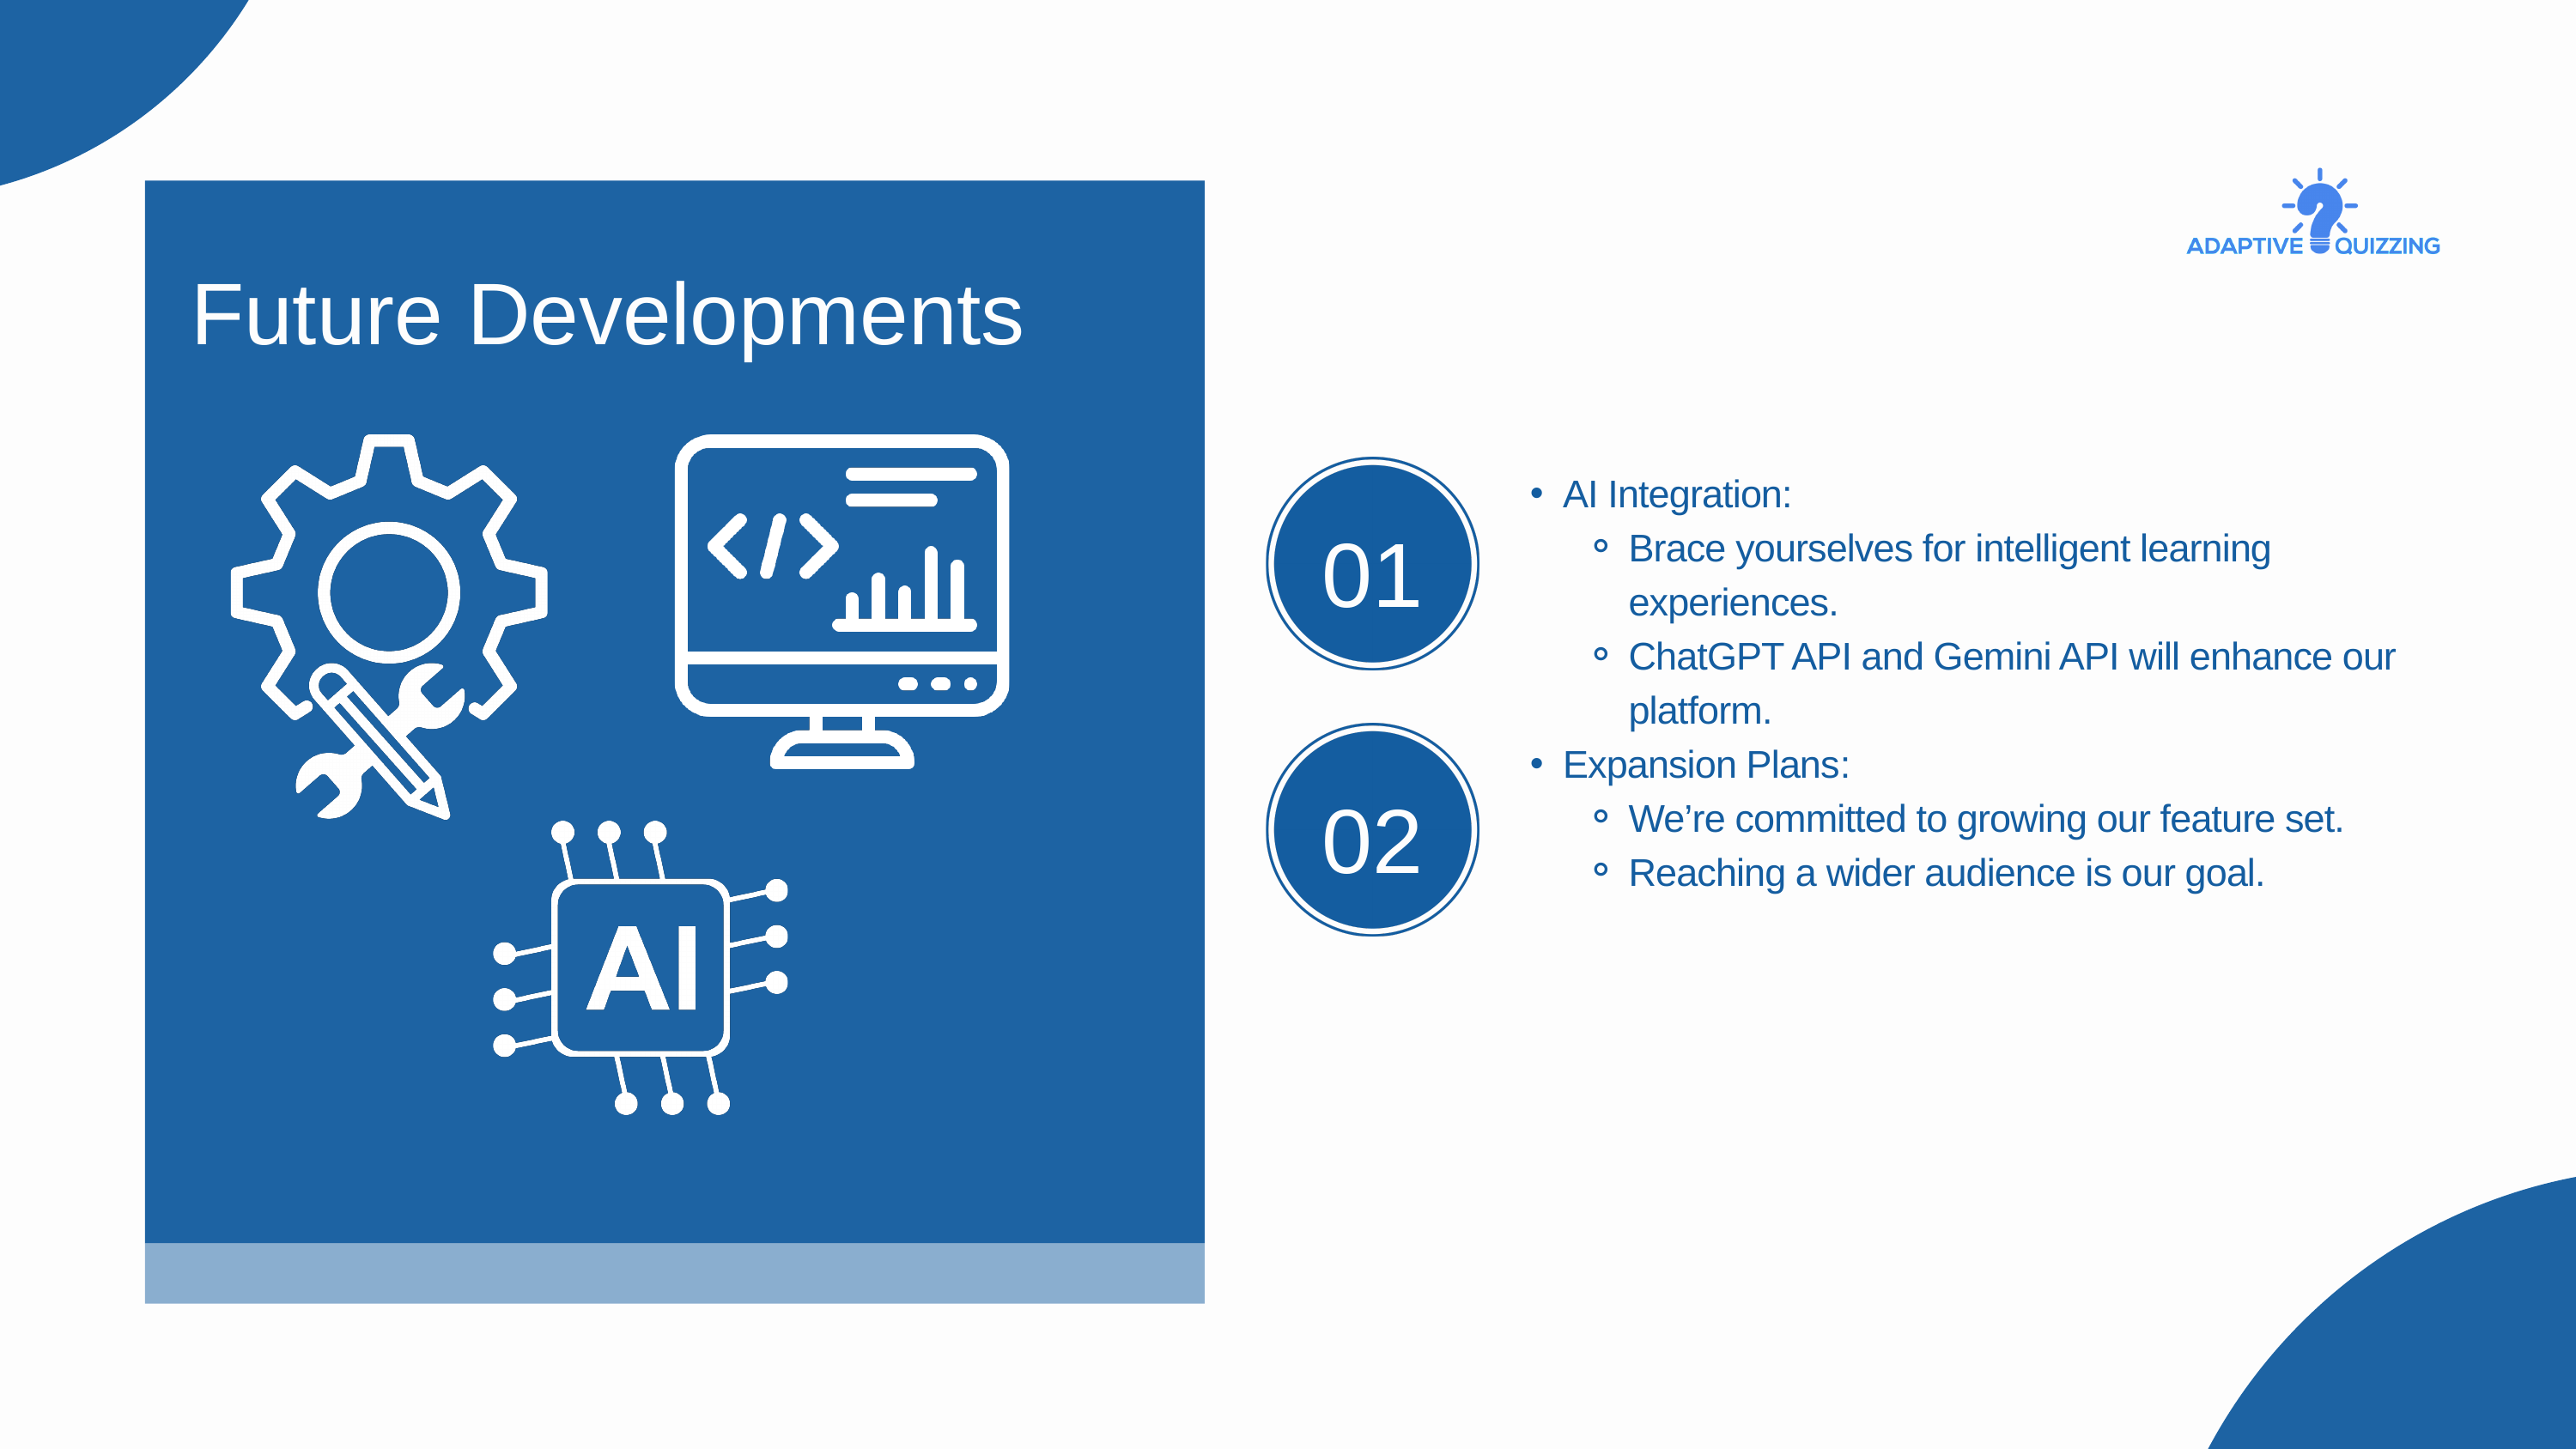

Future Developments

AI Integration:
Brace yourselves for intelligent learning experiences.
ChatGPT API and Gemini API will enhance our platform.

01

Expansion Plans:
We’re committed to growing our feature set.
Reaching a wider audience is our goal.

02